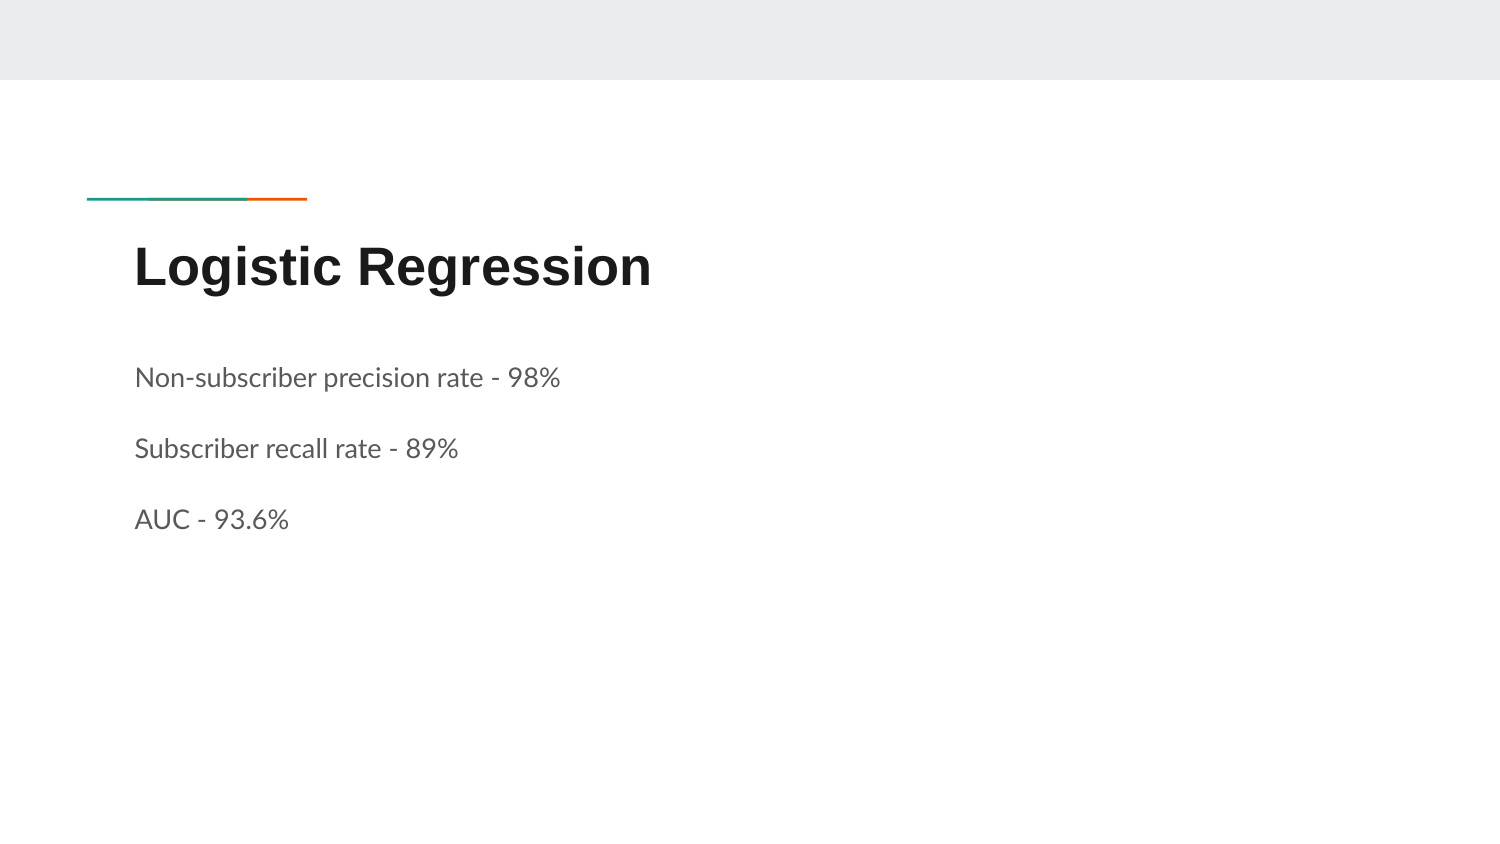

# Logistic Regression
Non-subscriber precision rate - 98%
Subscriber recall rate - 89%
AUC - 93.6%